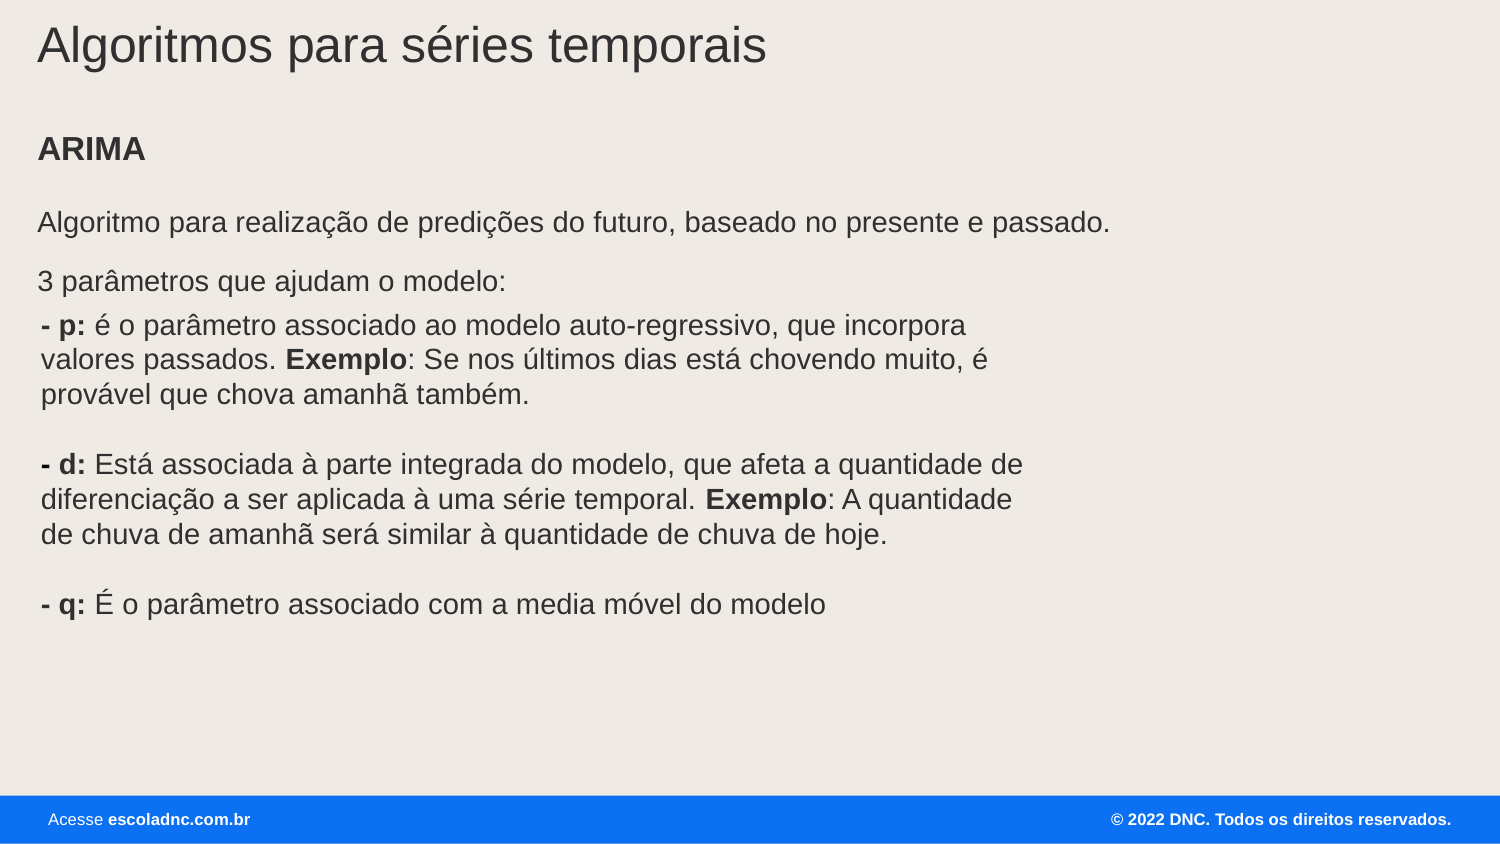

Algoritmos para séries temporais
ARIMA
Algoritmo para realização de predições do futuro, baseado no presente e passado.
3 parâmetros que ajudam o modelo:

- p: é o parâmetro associado ao modelo auto-regressivo, que incorpora valores passados. Exemplo: Se nos últimos dias está chovendo muito, é provável que chova amanhã também.

- d: Está associada à parte integrada do modelo, que afeta a quantidade de diferenciação a ser aplicada à uma série temporal. Exemplo: A quantidade de chuva de amanhã será similar à quantidade de chuva de hoje.

- q: É o parâmetro associado com a media móvel do modelo